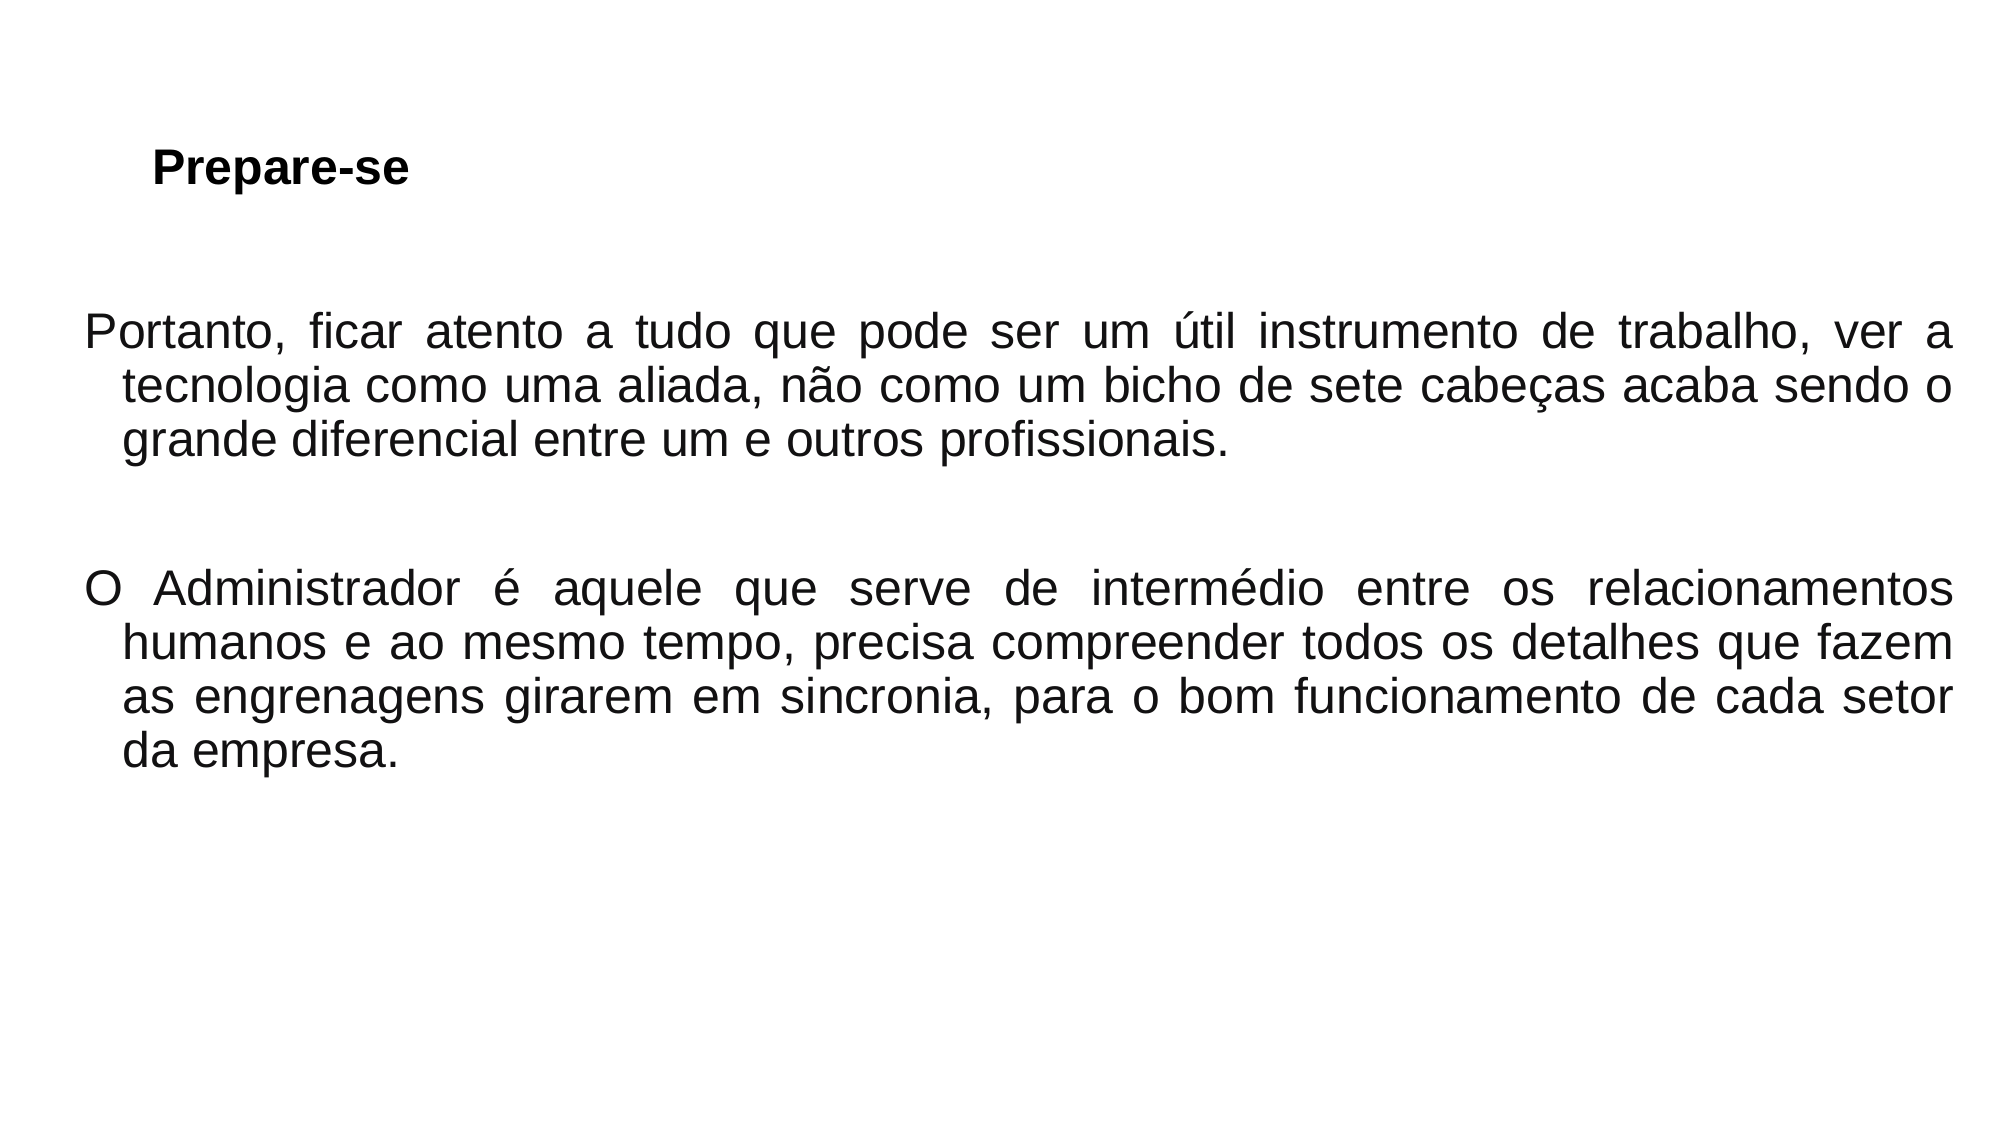

# Prepare-se
Portanto, ficar atento a tudo que pode ser um útil instrumento de trabalho, ver a tecnologia como uma aliada, não como um bicho de sete cabeças acaba sendo o grande diferencial entre um e outros profissionais.

O Administrador é aquele que serve de intermédio entre os relacionamentos humanos e ao mesmo tempo, precisa compreender todos os detalhes que fazem as engrenagens girarem em sincronia, para o bom funcionamento de cada setor da empresa.